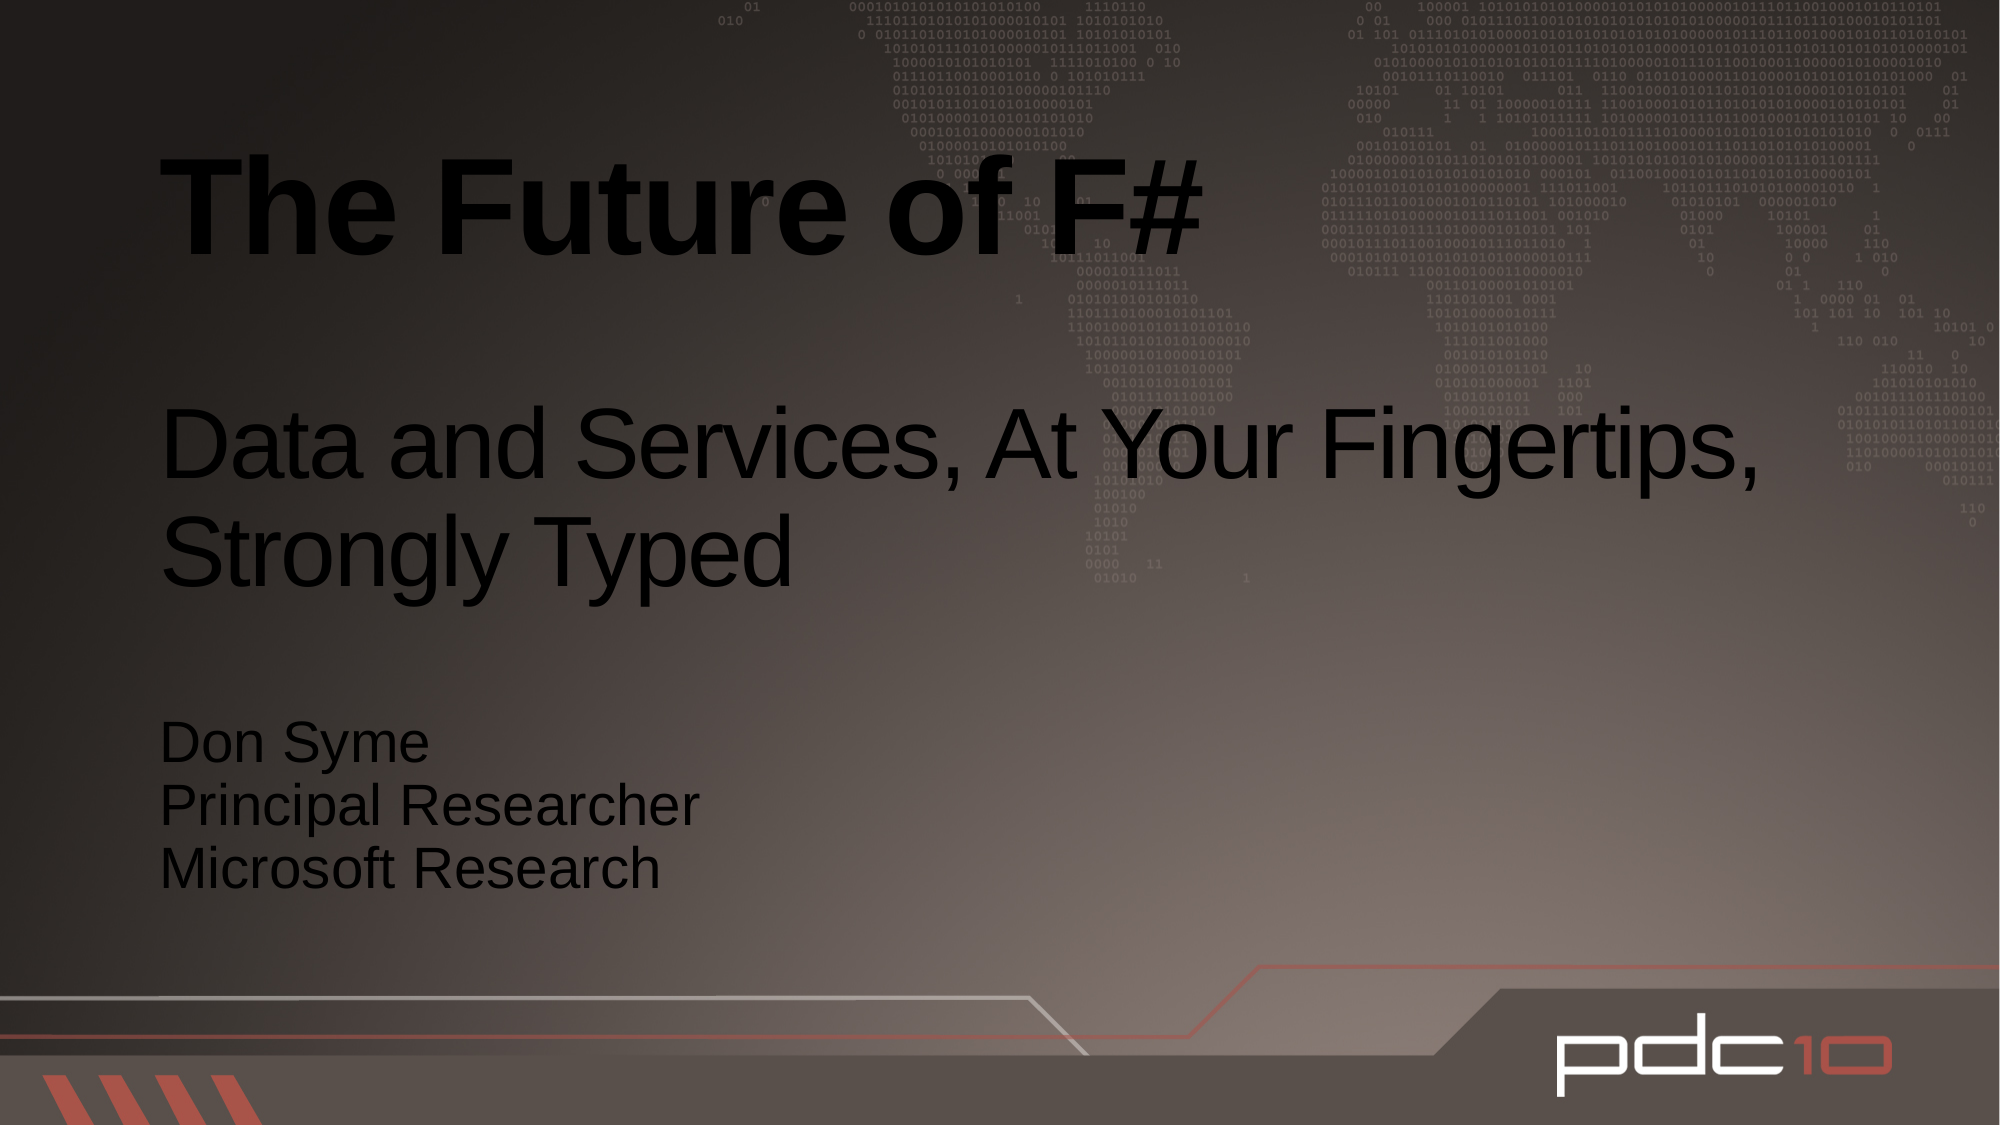

# The Future of F# Data and Services, At Your Fingertips, Strongly Typed
Don Syme
Principal Researcher
Microsoft Research